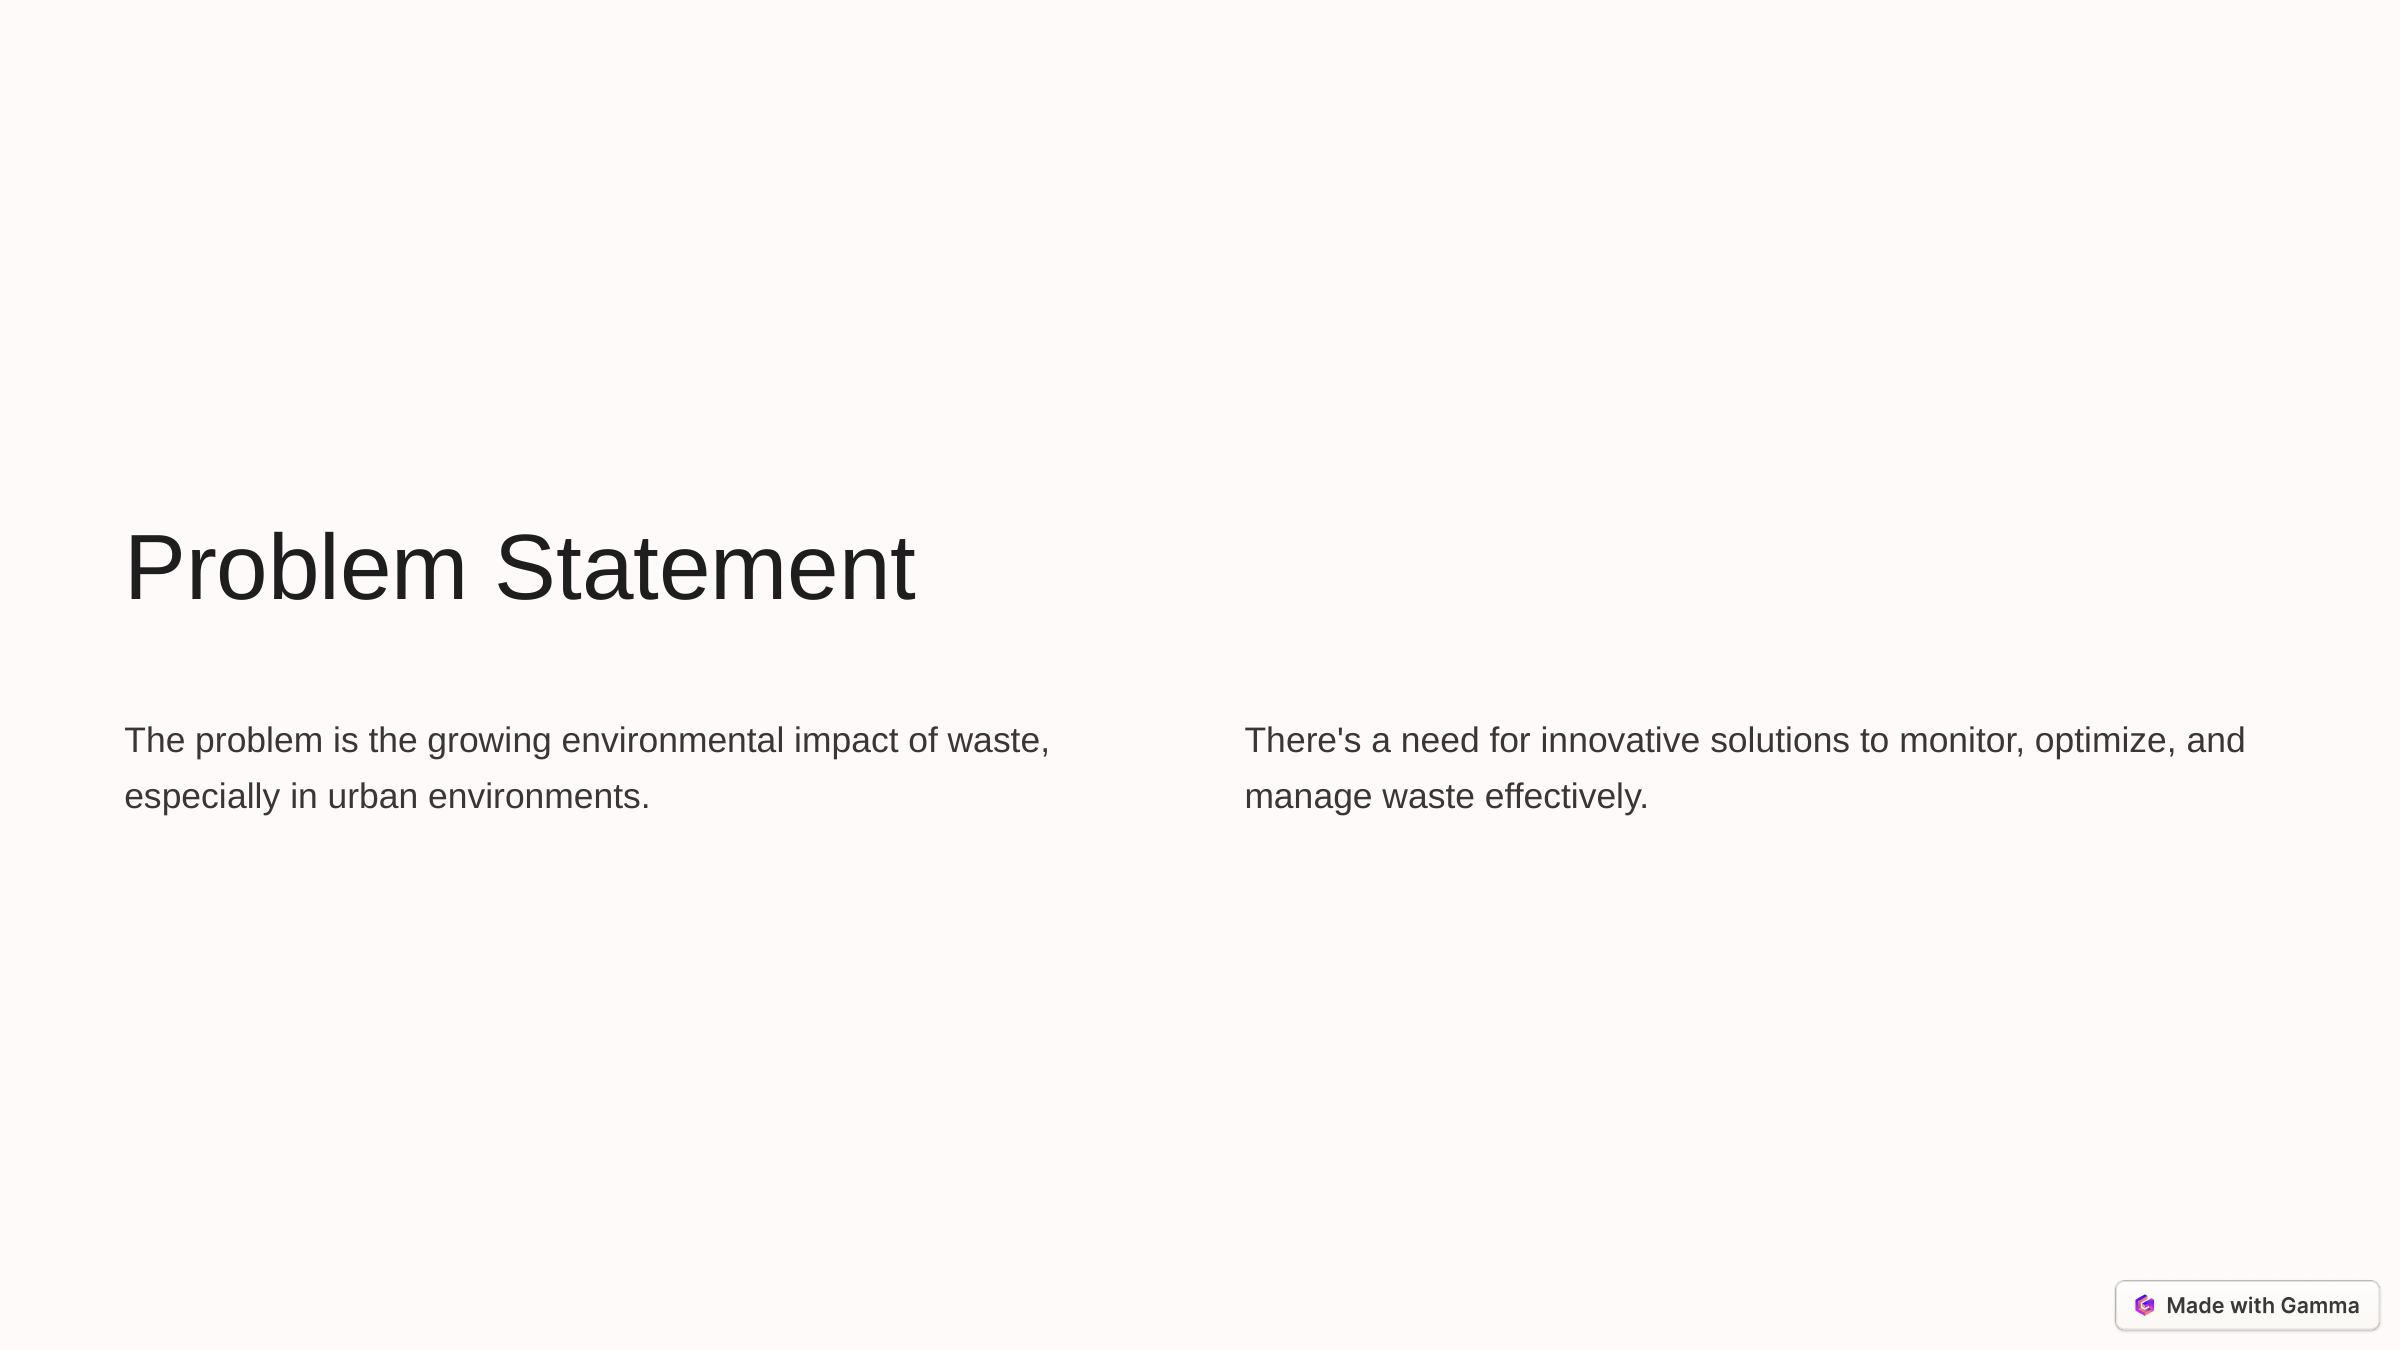

Problem Statement
The problem is the growing environmental impact of waste, especially in urban environments.
There's a need for innovative solutions to monitor, optimize, and manage waste effectively.